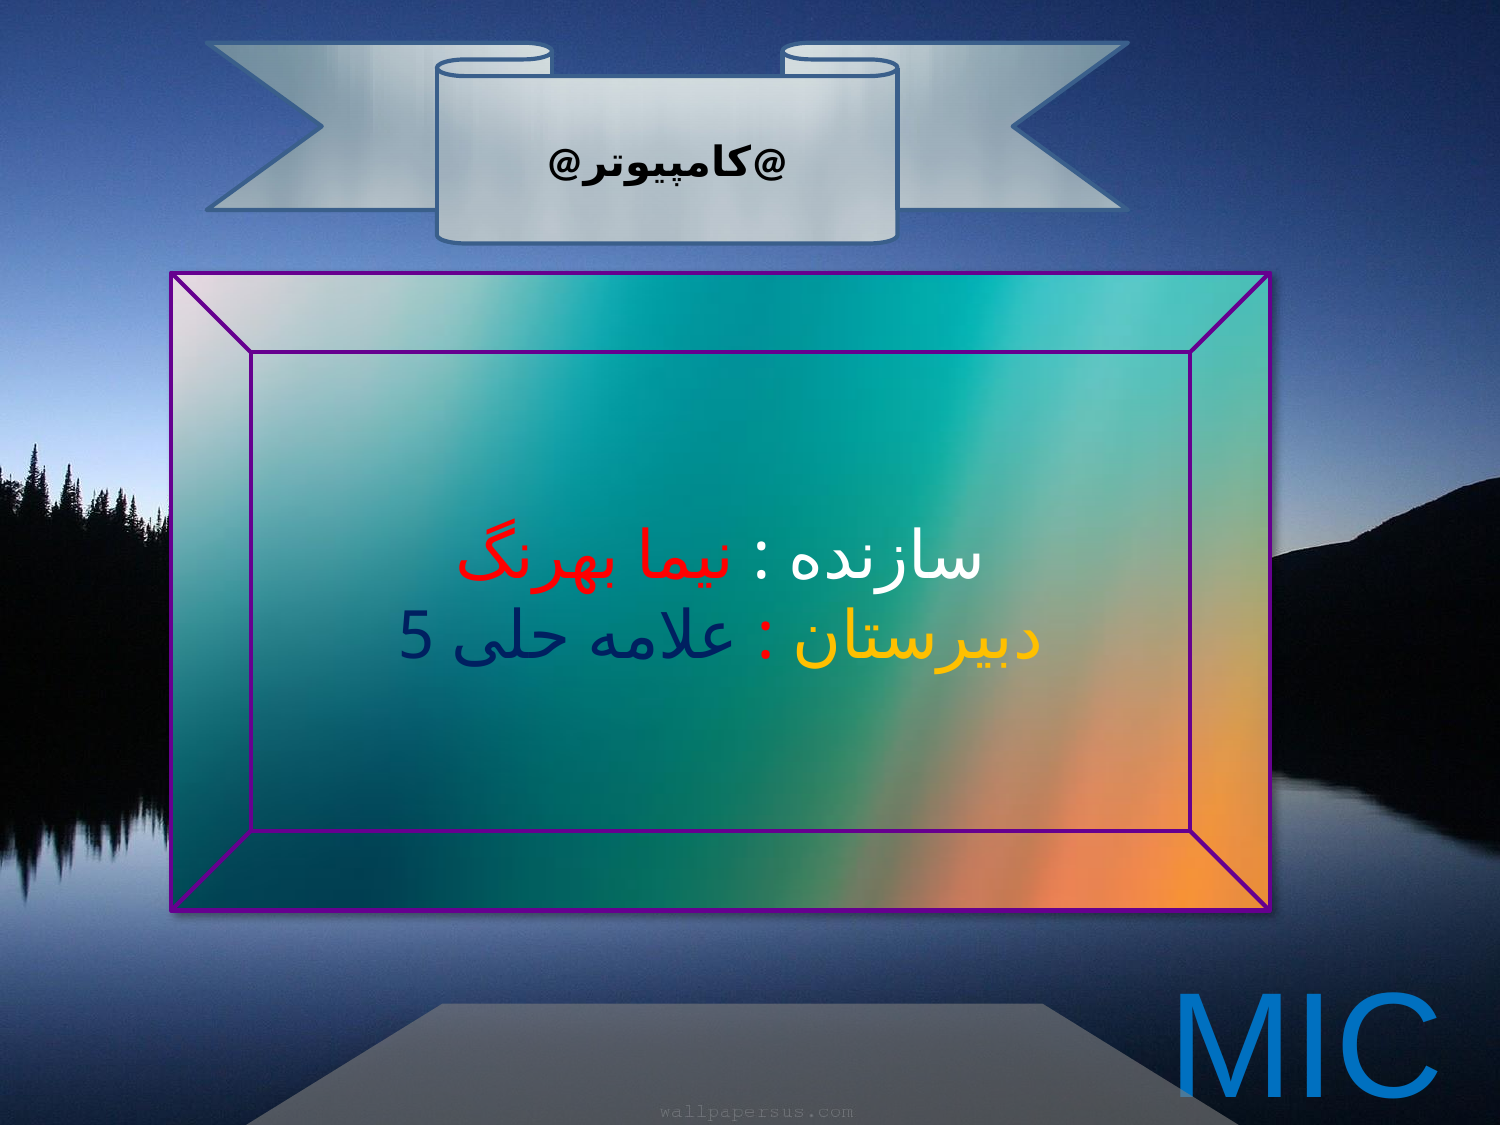

@کامپیوتر@
سازنده : نیما بهرنگ
دبیرستان : علامه حلی 5
MIC